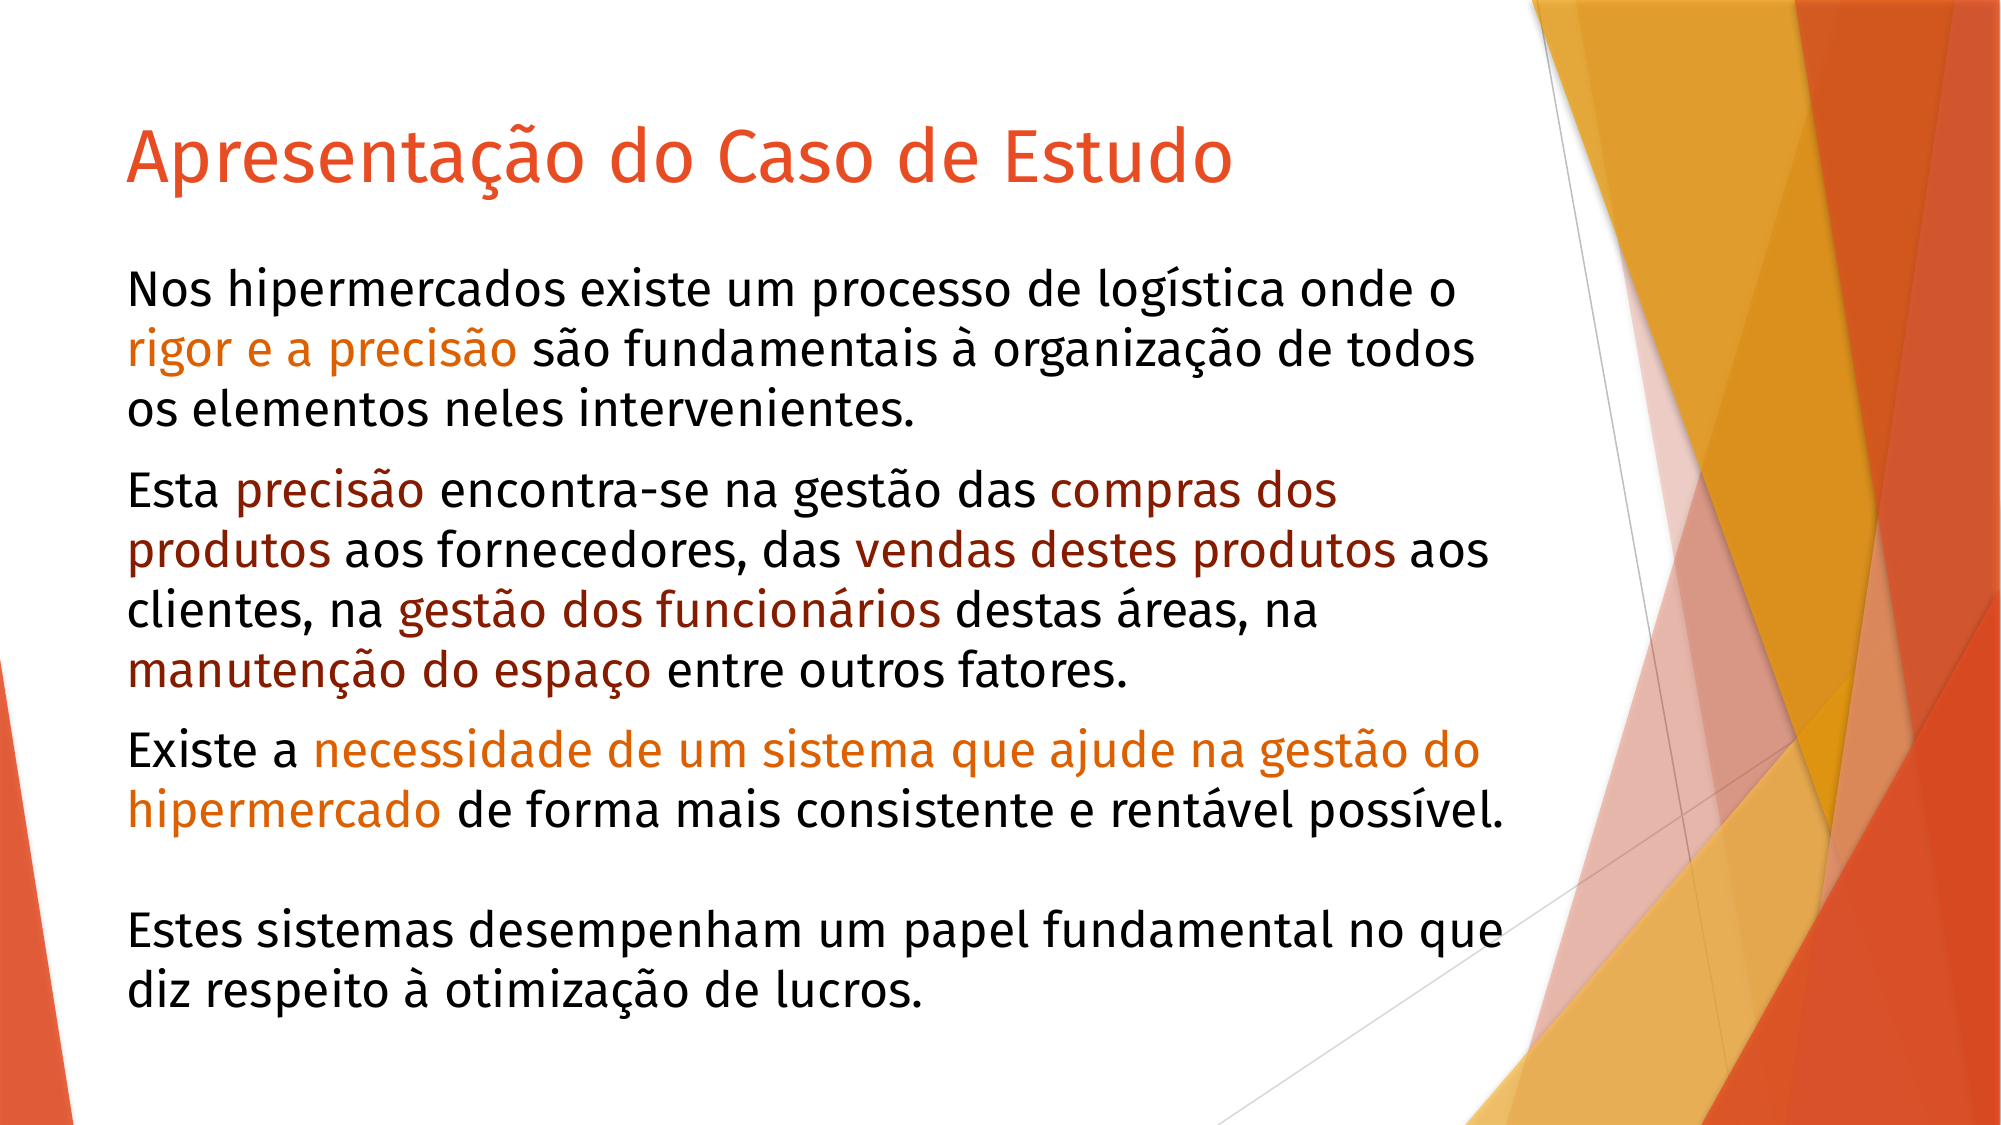

# Apresentação do Caso de Estudo
Nos hipermercados existe um processo de logística onde o rigor e a precisão são fundamentais à organização de todos os elementos neles intervenientes.
Esta precisão encontra-se na gestão das compras dos produtos aos fornecedores, das vendas destes produtos aos clientes, na gestão dos funcionários destas áreas, na manutenção do espaço entre outros fatores.
Existe a necessidade de um sistema que ajude na gestão do hipermercado de forma mais consistente e rentável possível.
Estes sistemas desempenham um papel fundamental no que diz respeito à otimização de lucros.